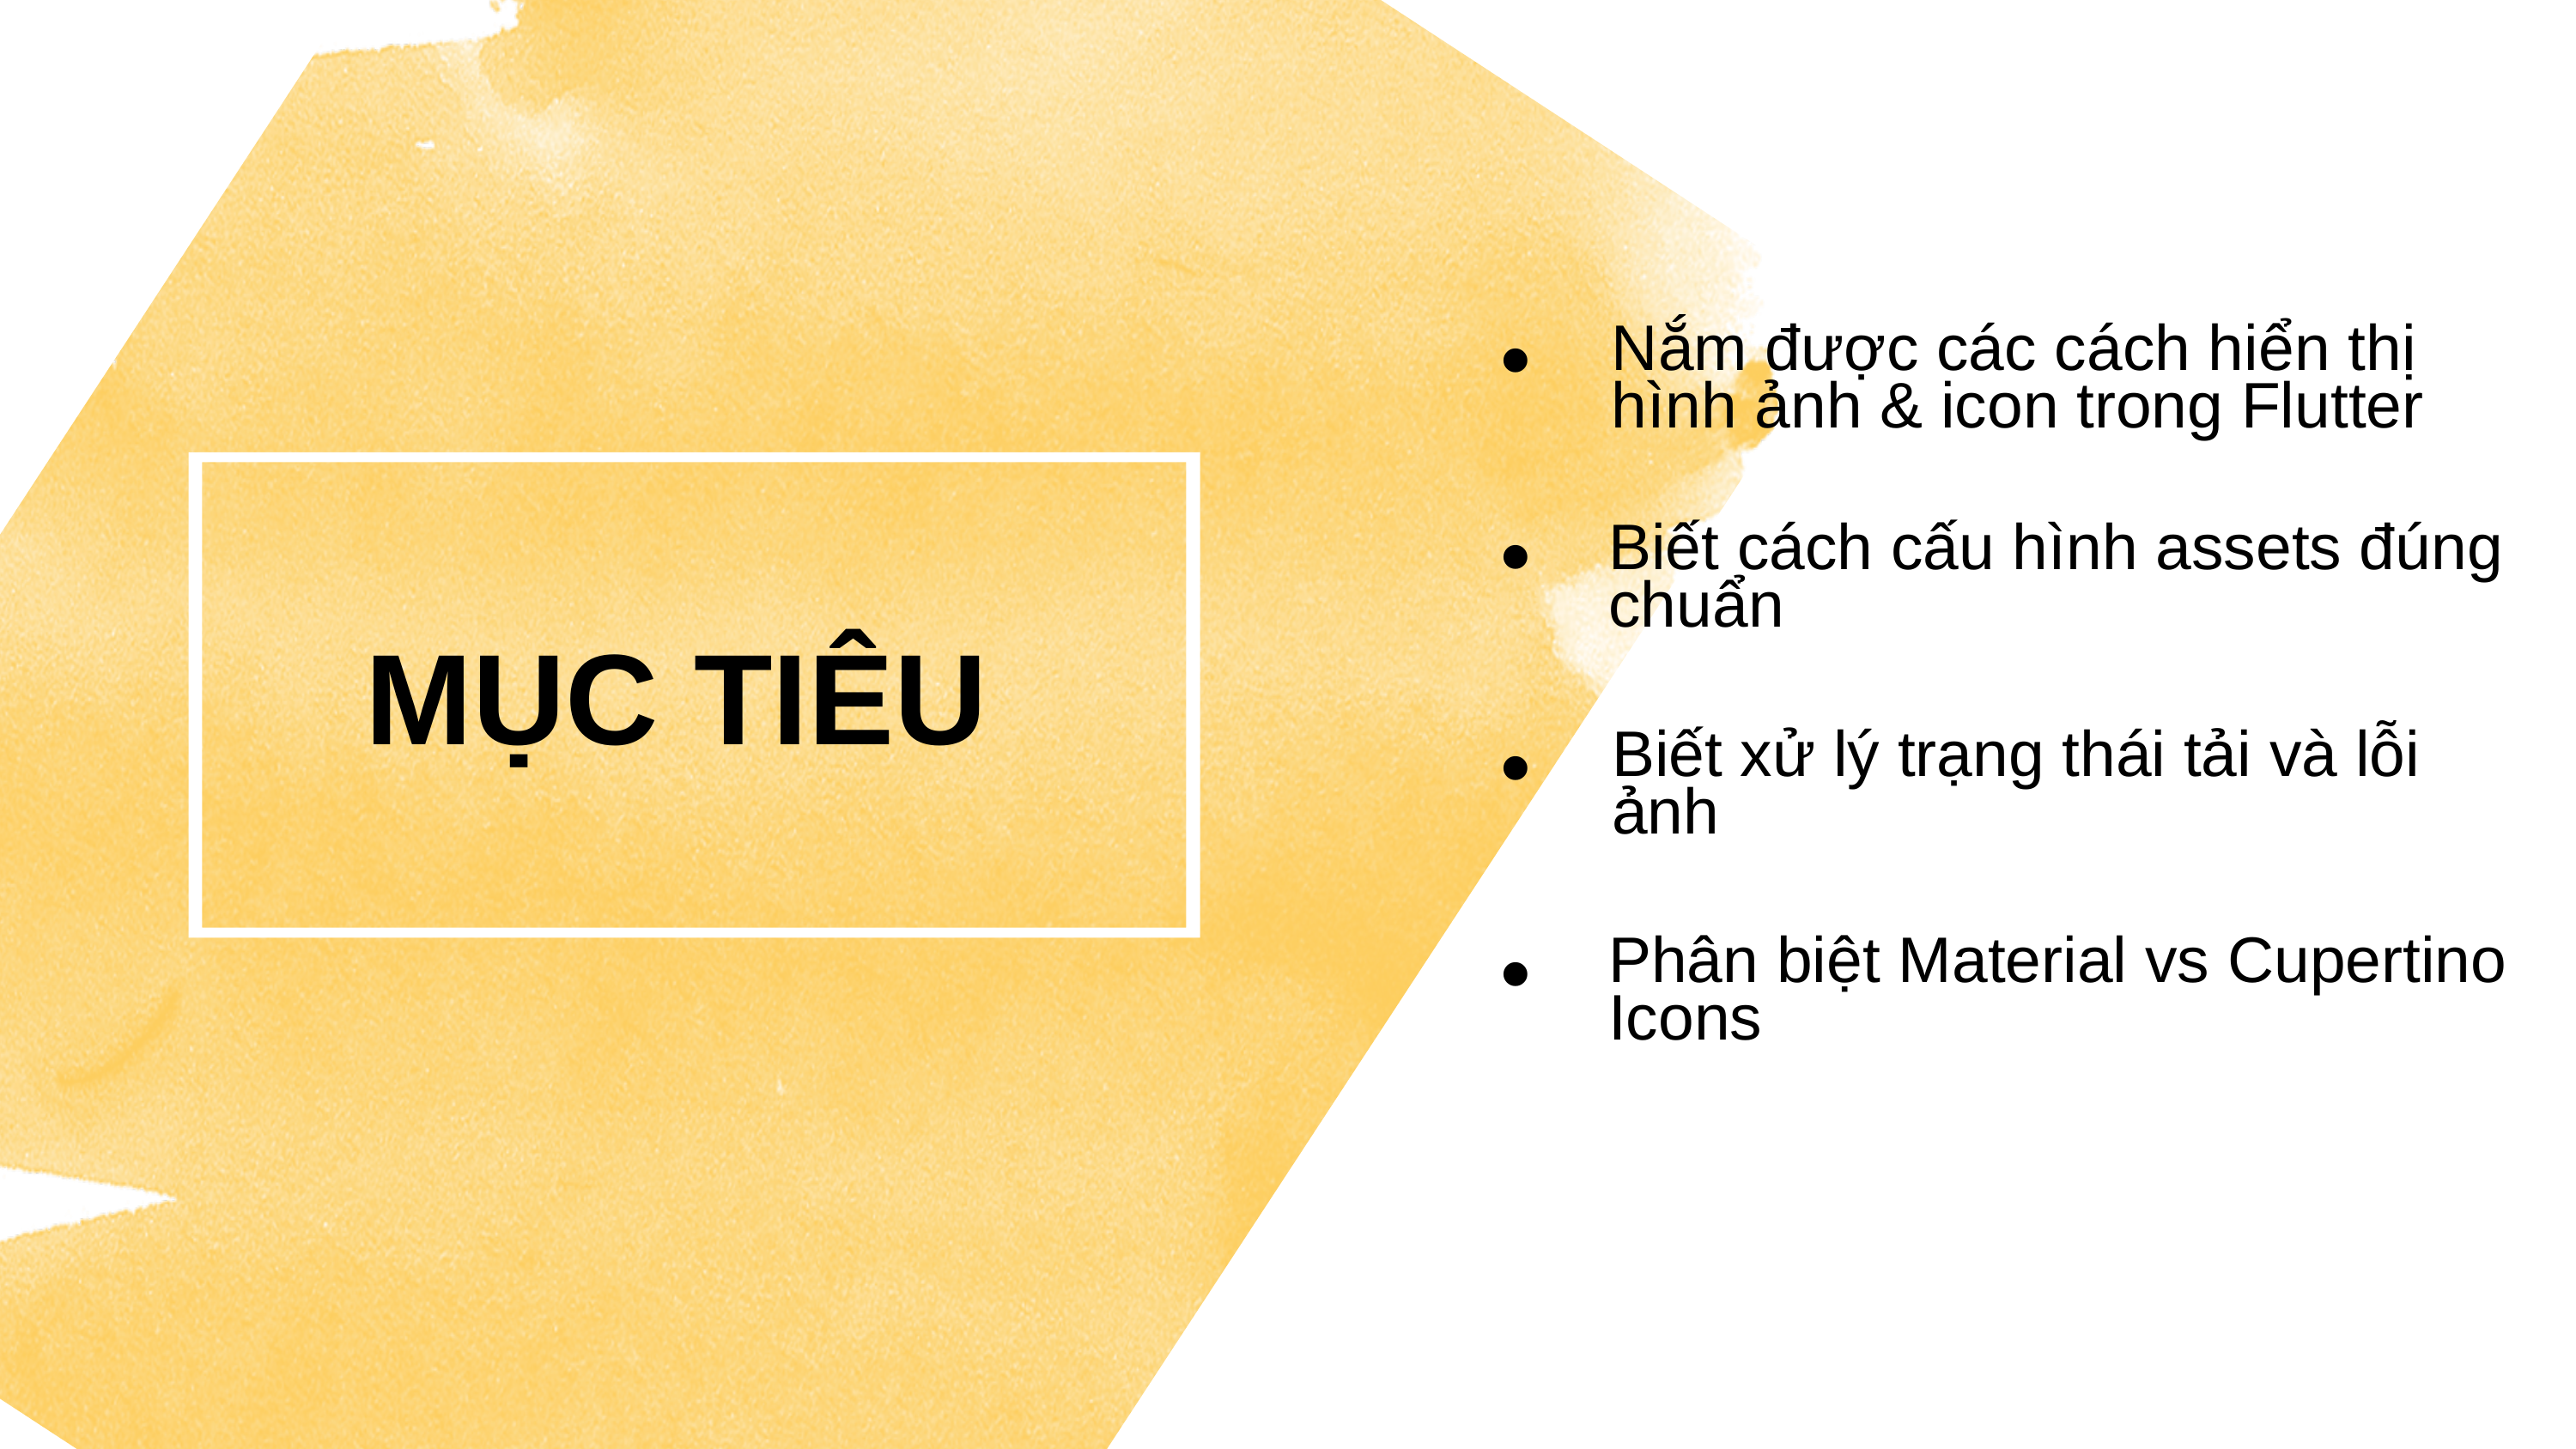

⚫
Nắm được các cách hiển thị hình ảnh & icon trong Flutter

⚫
Biết cách cấu hình assets đúng chuẩn
MỤC TIÊU
Biết xử lý trạng thái tải và lỗi ảnh
⚫
⚫
Phân biệt Material vs Cupertino Icons